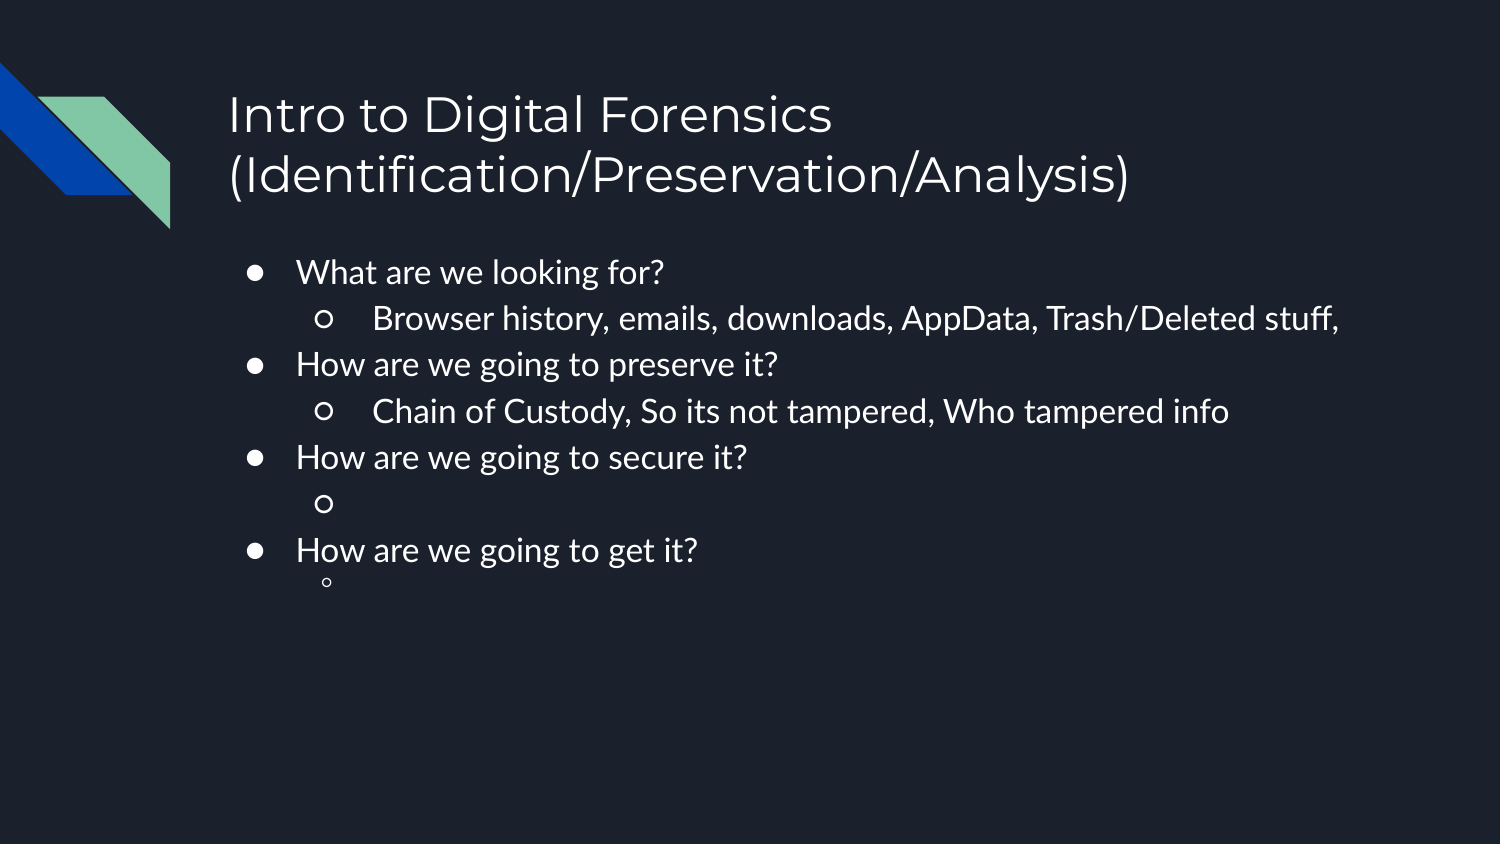

# Intro to Digital Forensics (Identification/Preservation/Analysis)
What are we looking for?
 Browser history, emails, downloads, AppData, Trash/Deleted stuff,
How are we going to preserve it?
 Chain of Custody, So its not tampered, Who tampered info
How are we going to secure it?

How are we going to get it?